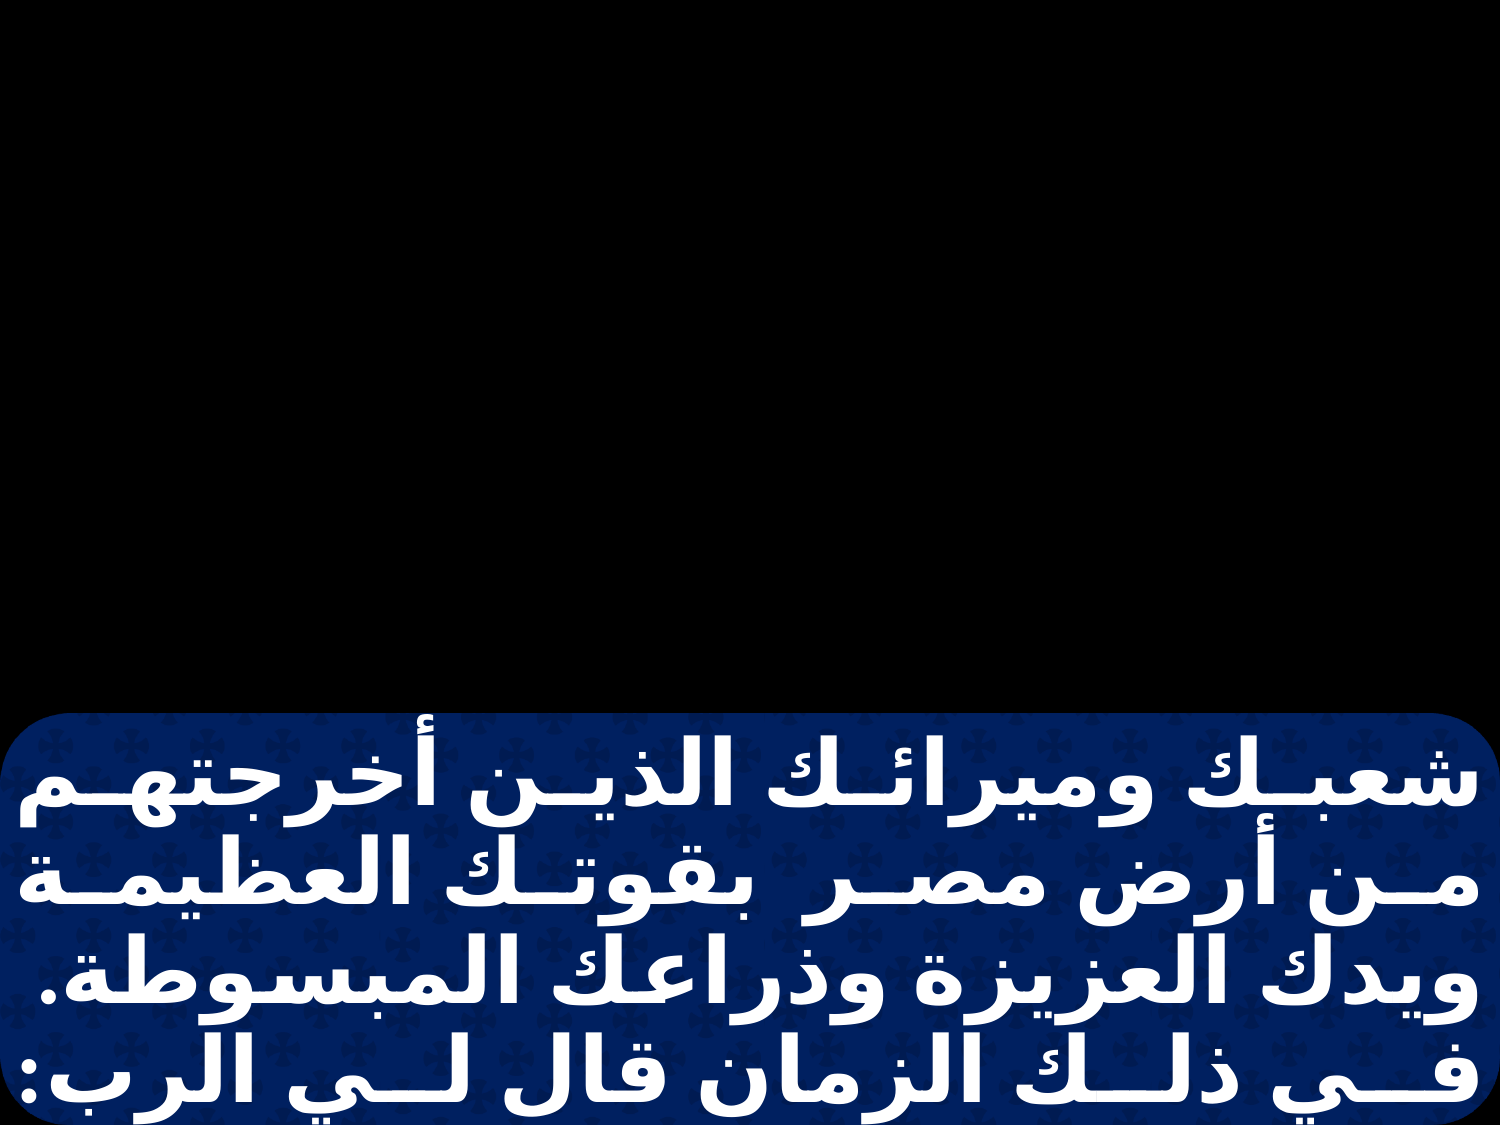

شعبك وميرائك الذين أخرجتهم من أرض مصر  بقوتك العظيمة ويدك العزيزة وذراعك المبسوطة.  في ذلك الزمان قال لي الرب: انحت لك لوحين من  حجر كالأولين، واصعد إلي إلى الجبل، واصنع لك